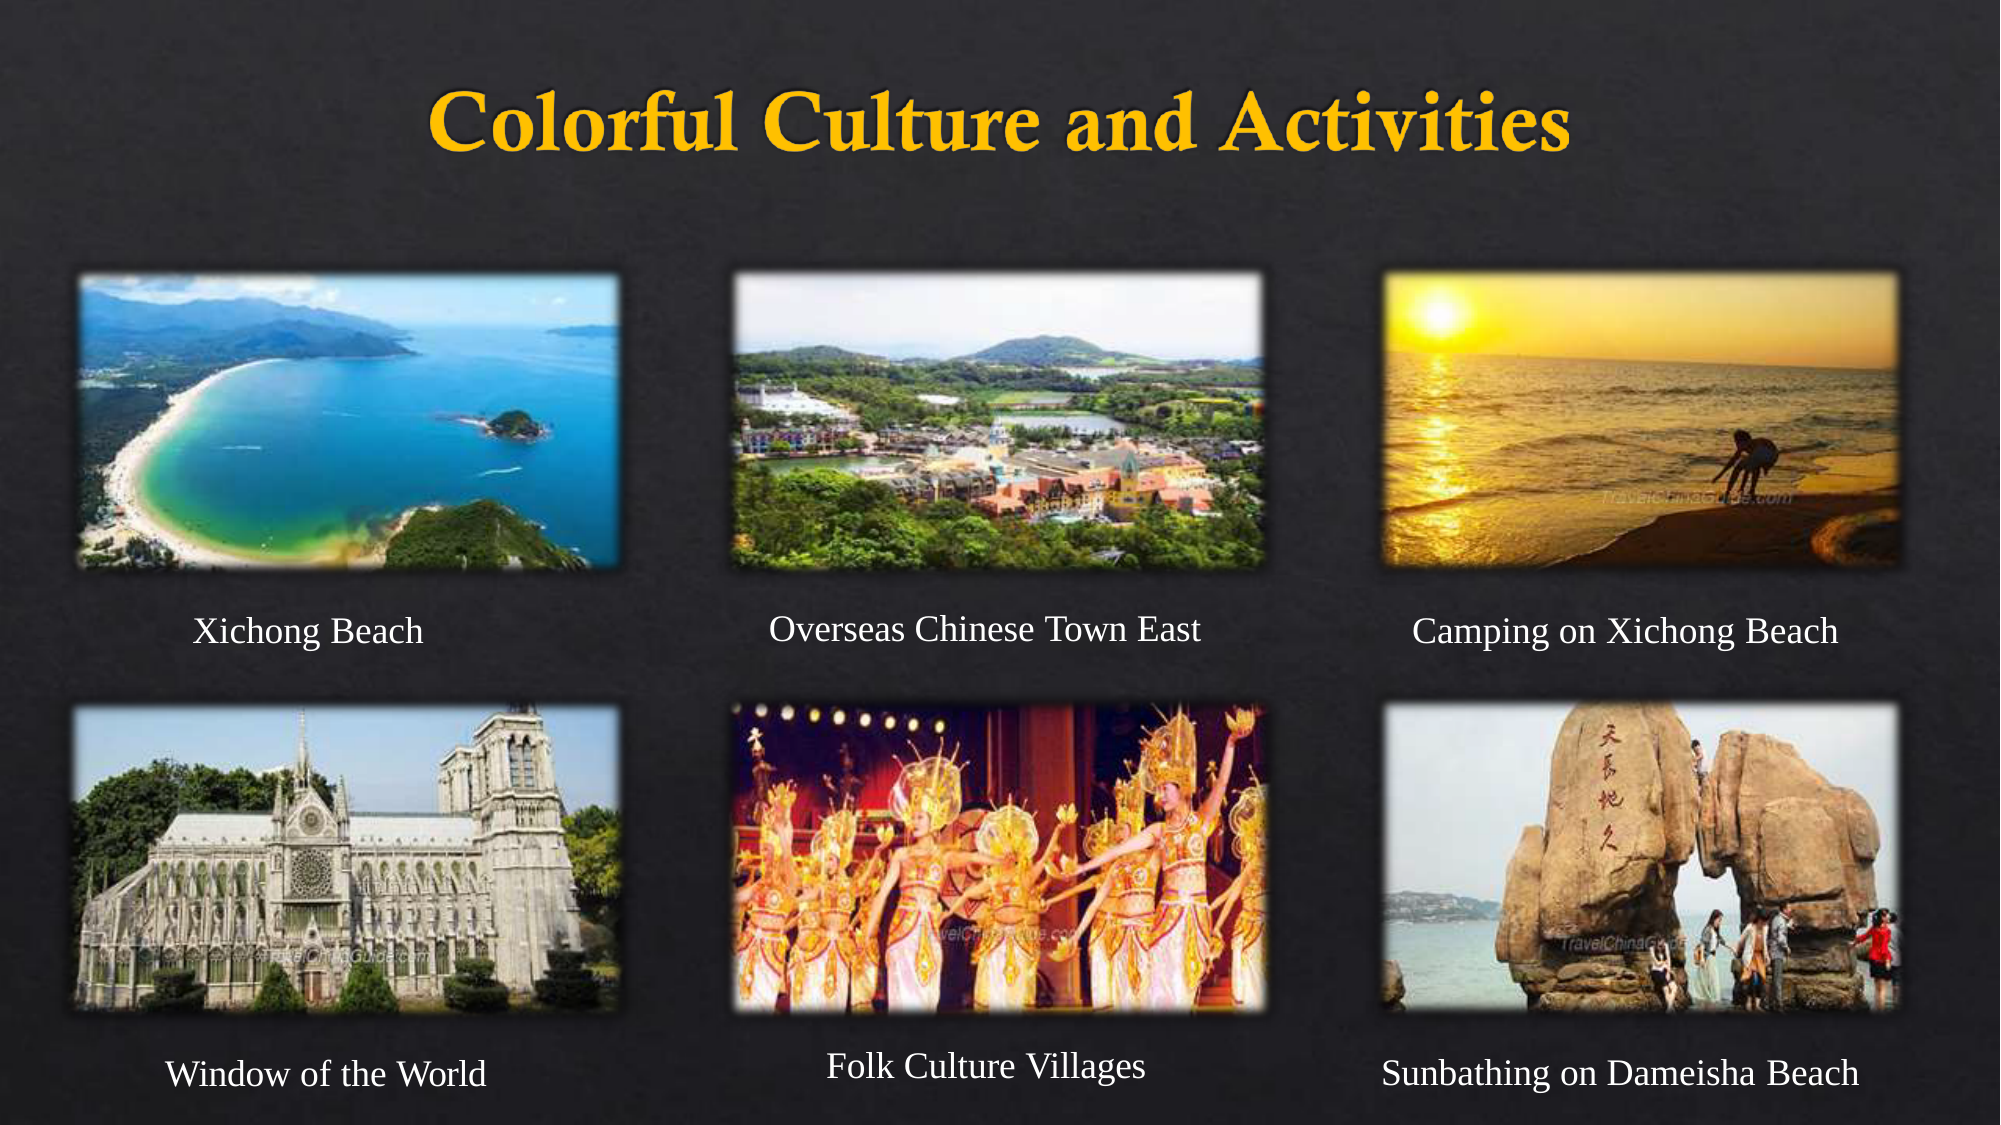

Overseas Chinese Town East
Xichong Beach
Camping on Xichong Beach

Folk Culture Villages
Sunbathing on Dameisha Beach
Window of the World